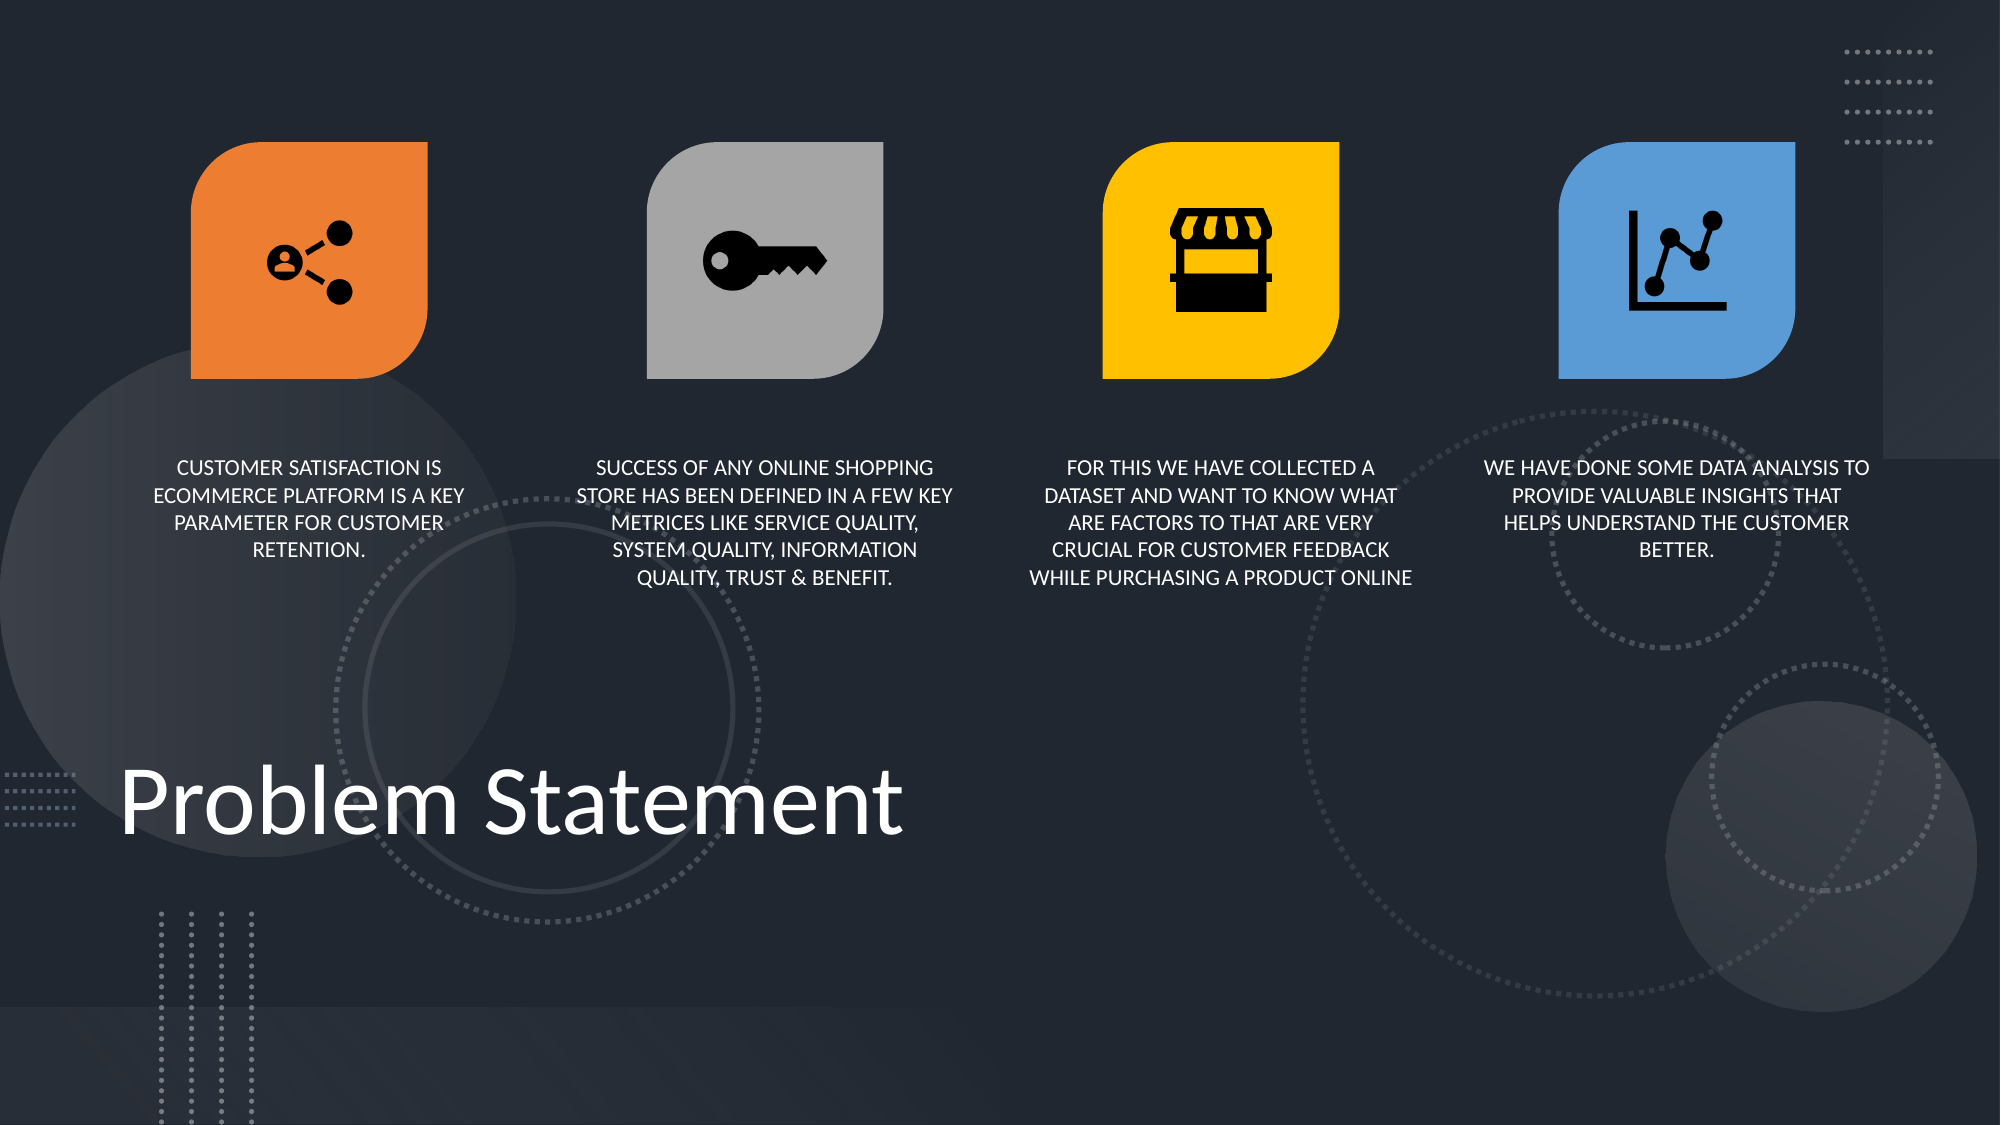

Customer satisfaction is ecommerce platform is a key parameter for customer retention.
Success of any online shopping store has been defined in a few key metrices like service quality, system quality, information quality, trust & benefit.
For this we have collected a dataset and want to know what are factors to that are very crucial for customer feedback while purchasing a product online
We have done some data analysis to provide valuable insights that helps understand the customer better.

# Problem Statement